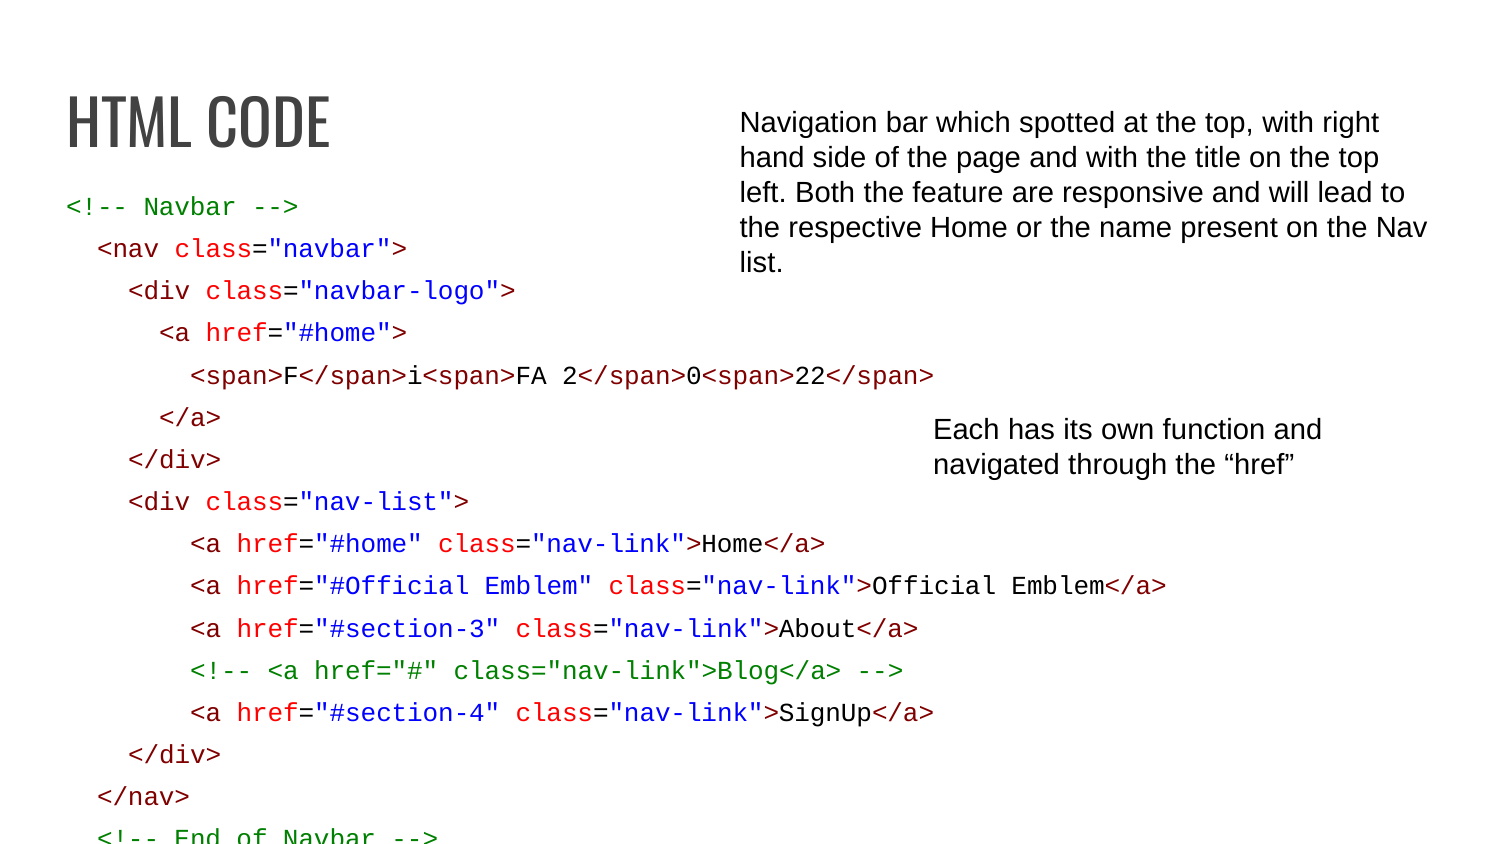

Navigation bar which spotted at the top, with right hand side of the page and with the title on the top left. Both the feature are responsive and will lead to the respective Home or the name present on the Nav list.
# HTML CODE

<!-- Navbar -->
  <nav class="navbar">
    <div class="navbar-logo">
      <a href="#home">
        <span>F</span>i<span>FA 2</span>0<span>22</span>
      </a>
    </div>
    <div class="nav-list">
        <a href="#home" class="nav-link">Home</a>
        <a href="#Official Emblem" class="nav-link">Official Emblem</a>
        <a href="#section-3" class="nav-link">About</a>
        <!-- <a href="#" class="nav-link">Blog</a> -->
        <a href="#section-4" class="nav-link">SignUp</a>
    </div>
  </nav>
  <!-- End of Navbar -->

Each has its own function and navigated through the “href”